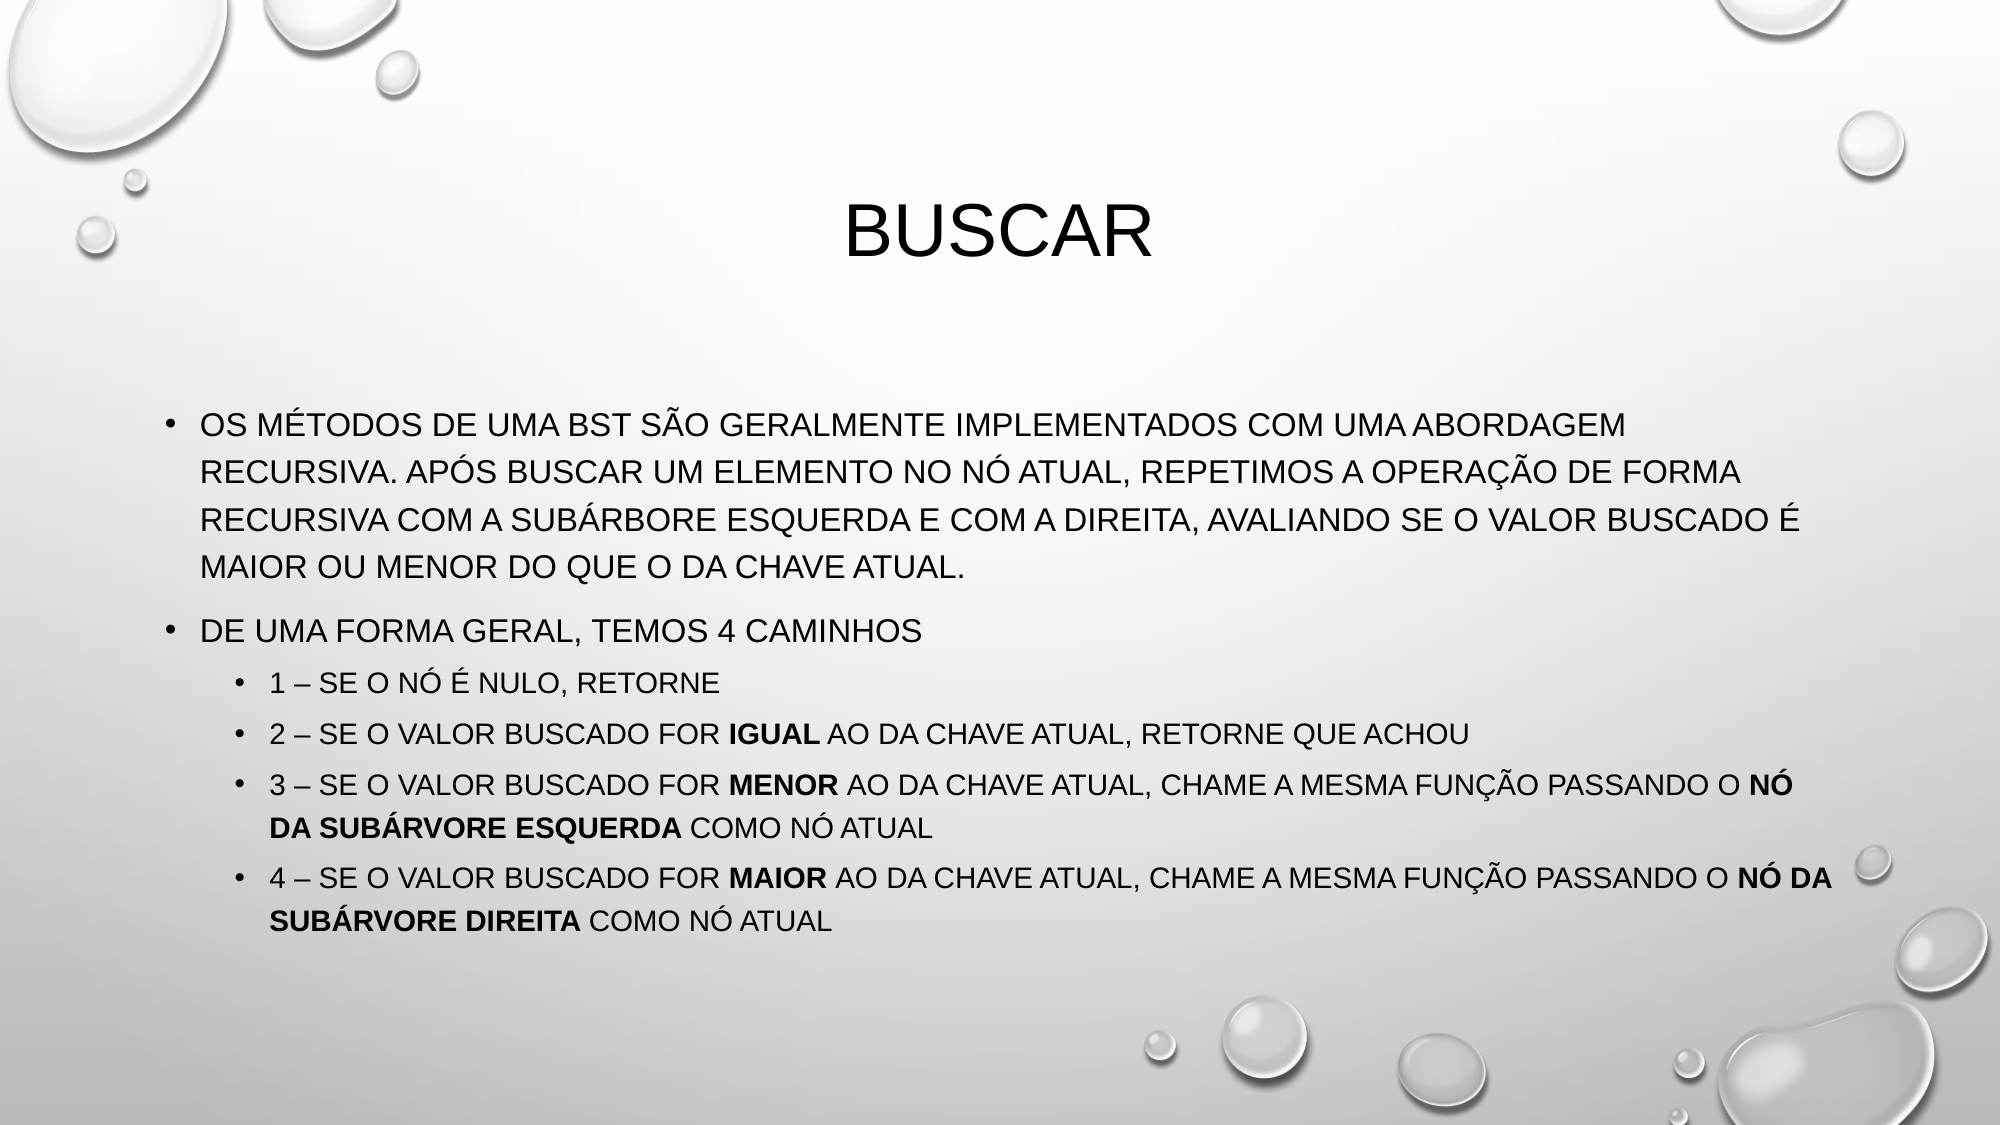

# Buscar
Os métodos de uma bst são geralmente implementados com uma abordagem recursiva. Após buscar um elemento no nó atual, repetimos a operação de forma recursiva com a subárbore esquerda e com a direita, avaliando se o valor buscado é maior ou menor do que o da chave atual.
De uma forma geral, temos 4 caminhos
1 – Se o nó é nulo, retorne
2 – Se o valor buscado for igual ao da chave atual, retorne que achou
3 – se o valor buscado for menor ao da chave atual, chame a mesma função passando o nó da subárvore esquerda como nó atual
4 – se o valor buscado for MAIOR ao da chave atual, chame a mesma função passando o nó da subárvore DIREITA como nó atual